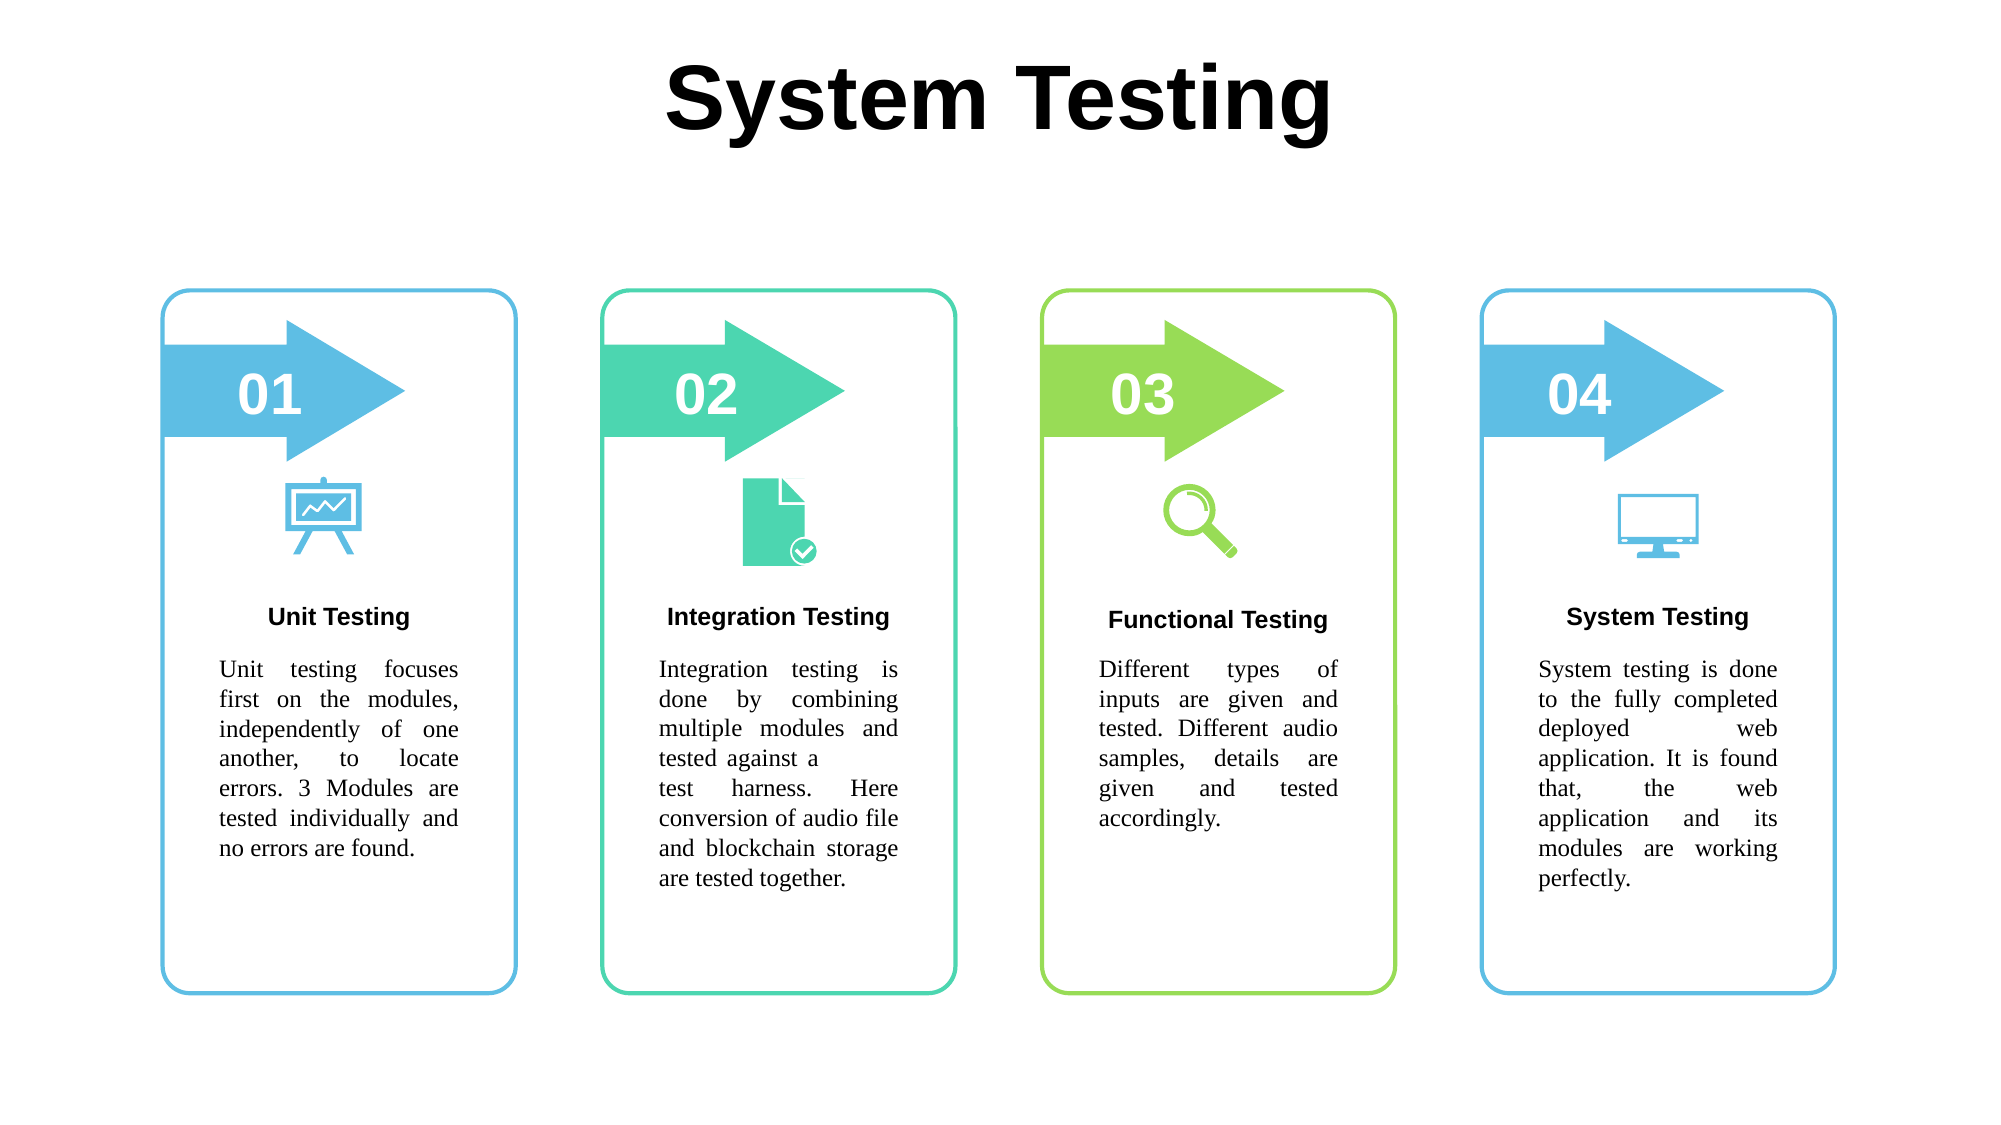

System Testing

01
02
03
04

Unit Testing
Unit testing focuses first on the modules, independently of one another, to locate errors. 3 Modules are tested individually and no errors are found.
Integration Testing
Integration testing is done by combining multiple modules and tested against a         test harness. Here conversion of audio file and blockchain storage are tested together.
System Testing
System testing is done to the fully completed deployed web application. It is found that, the web application and its modules are working perfectly.
Functional Testing
Different types of inputs are given and tested. Different audio samples, details are given and tested accordingly.